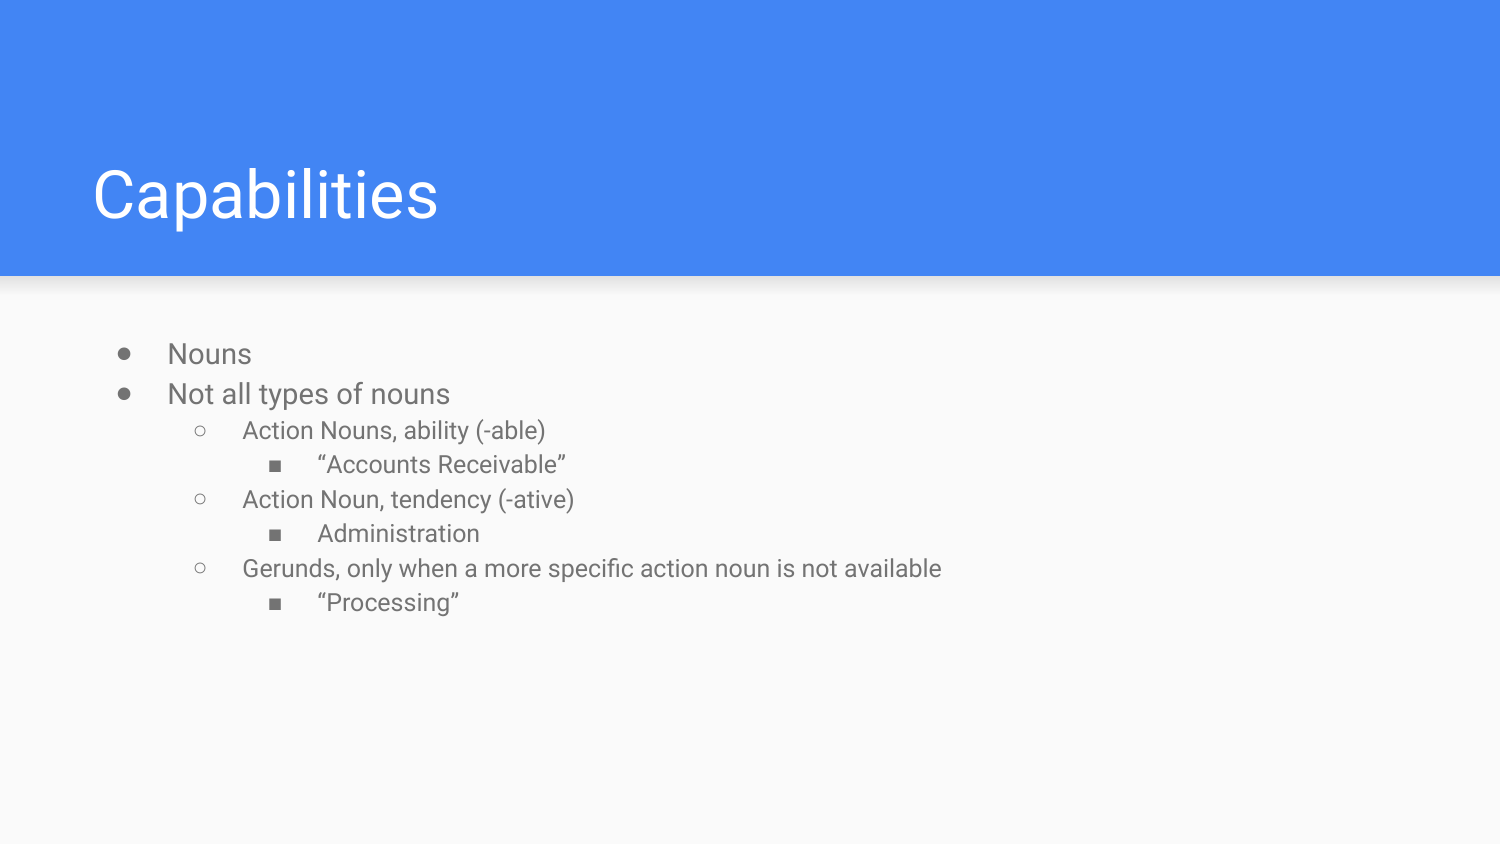

# Capabilities
Nouns
Not all types of nouns
Action Nouns, ability (-able)
“Accounts Receivable”
Action Noun, tendency (-ative)
Administration
Gerunds, only when a more specific action noun is not available
“Processing”